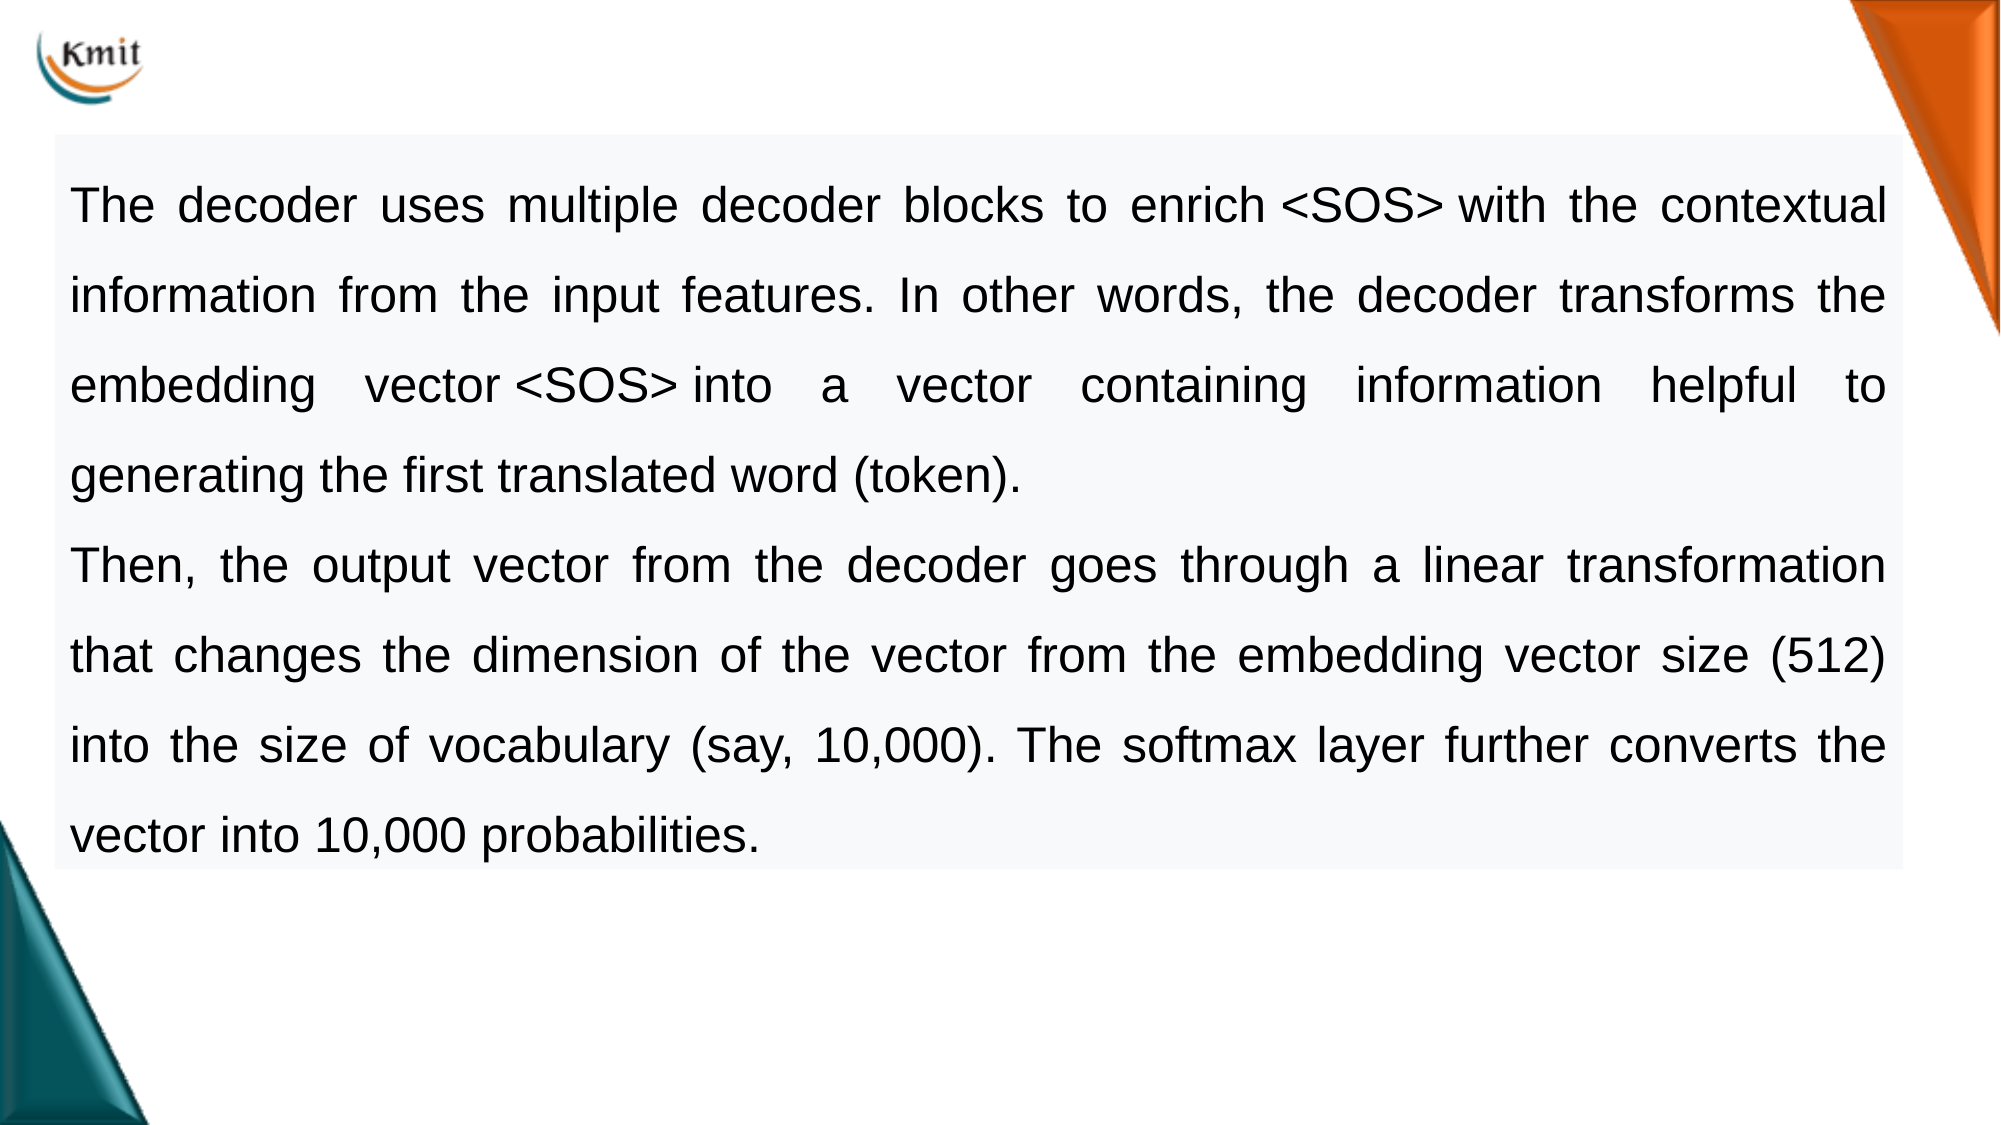

The decoder uses multiple decoder blocks to enrich <SOS> with the contextual information from the input features. In other words, the decoder transforms the embedding vector <SOS> into a vector containing information helpful to generating the first translated word (token).
Then, the output vector from the decoder goes through a linear transformation that changes the dimension of the vector from the embedding vector size (512) into the size of vocabulary (say, 10,000). The softmax layer further converts the vector into 10,000 probabilities.